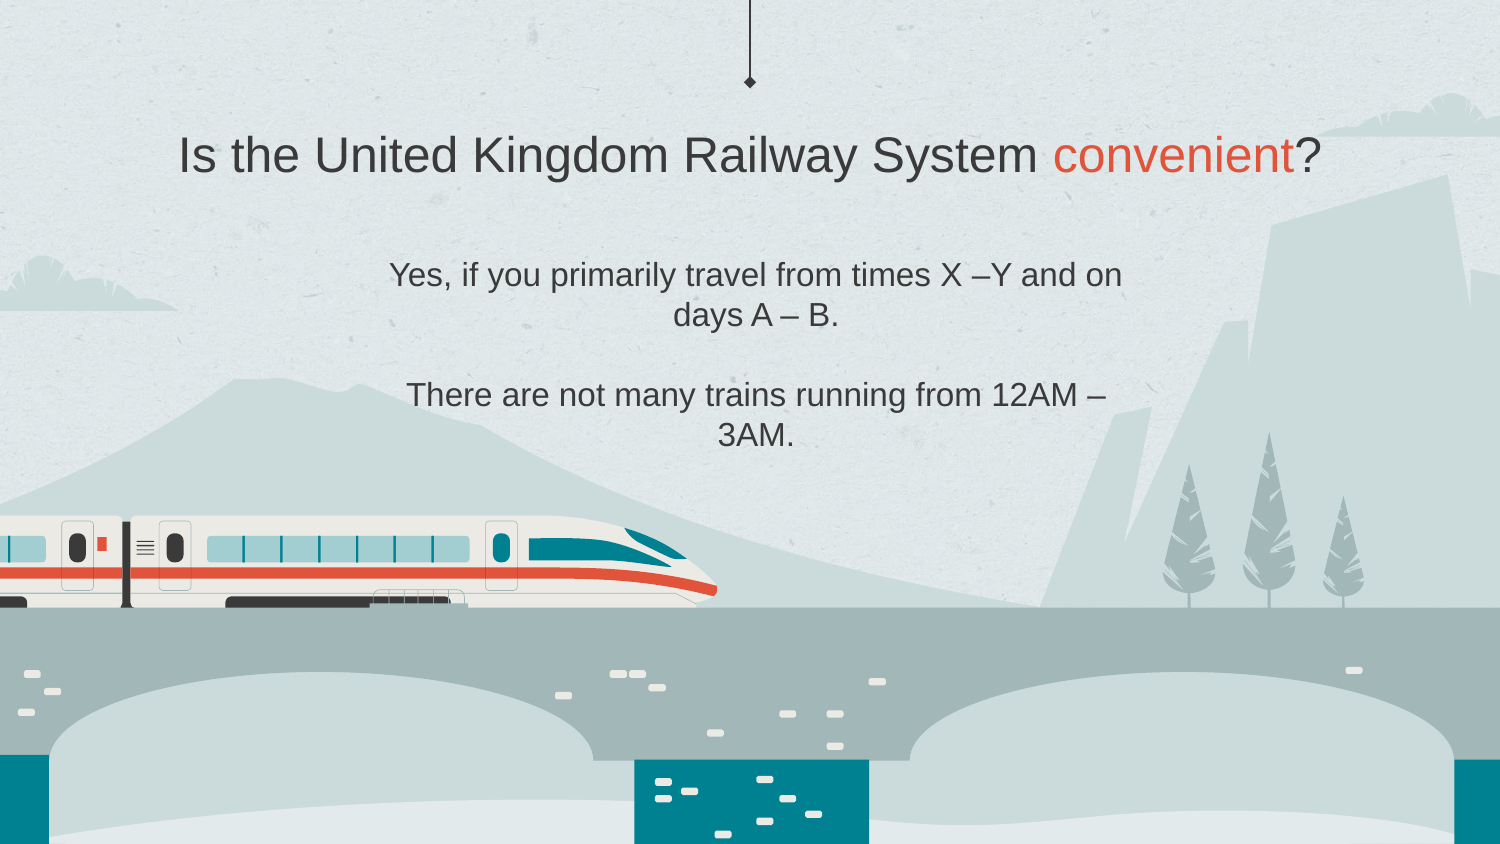

# Is the United Kingdom Railway System convenient?
Yes, if you primarily travel from times X –Y and on days A – B.

There are not many trains running from 12AM – 3AM.